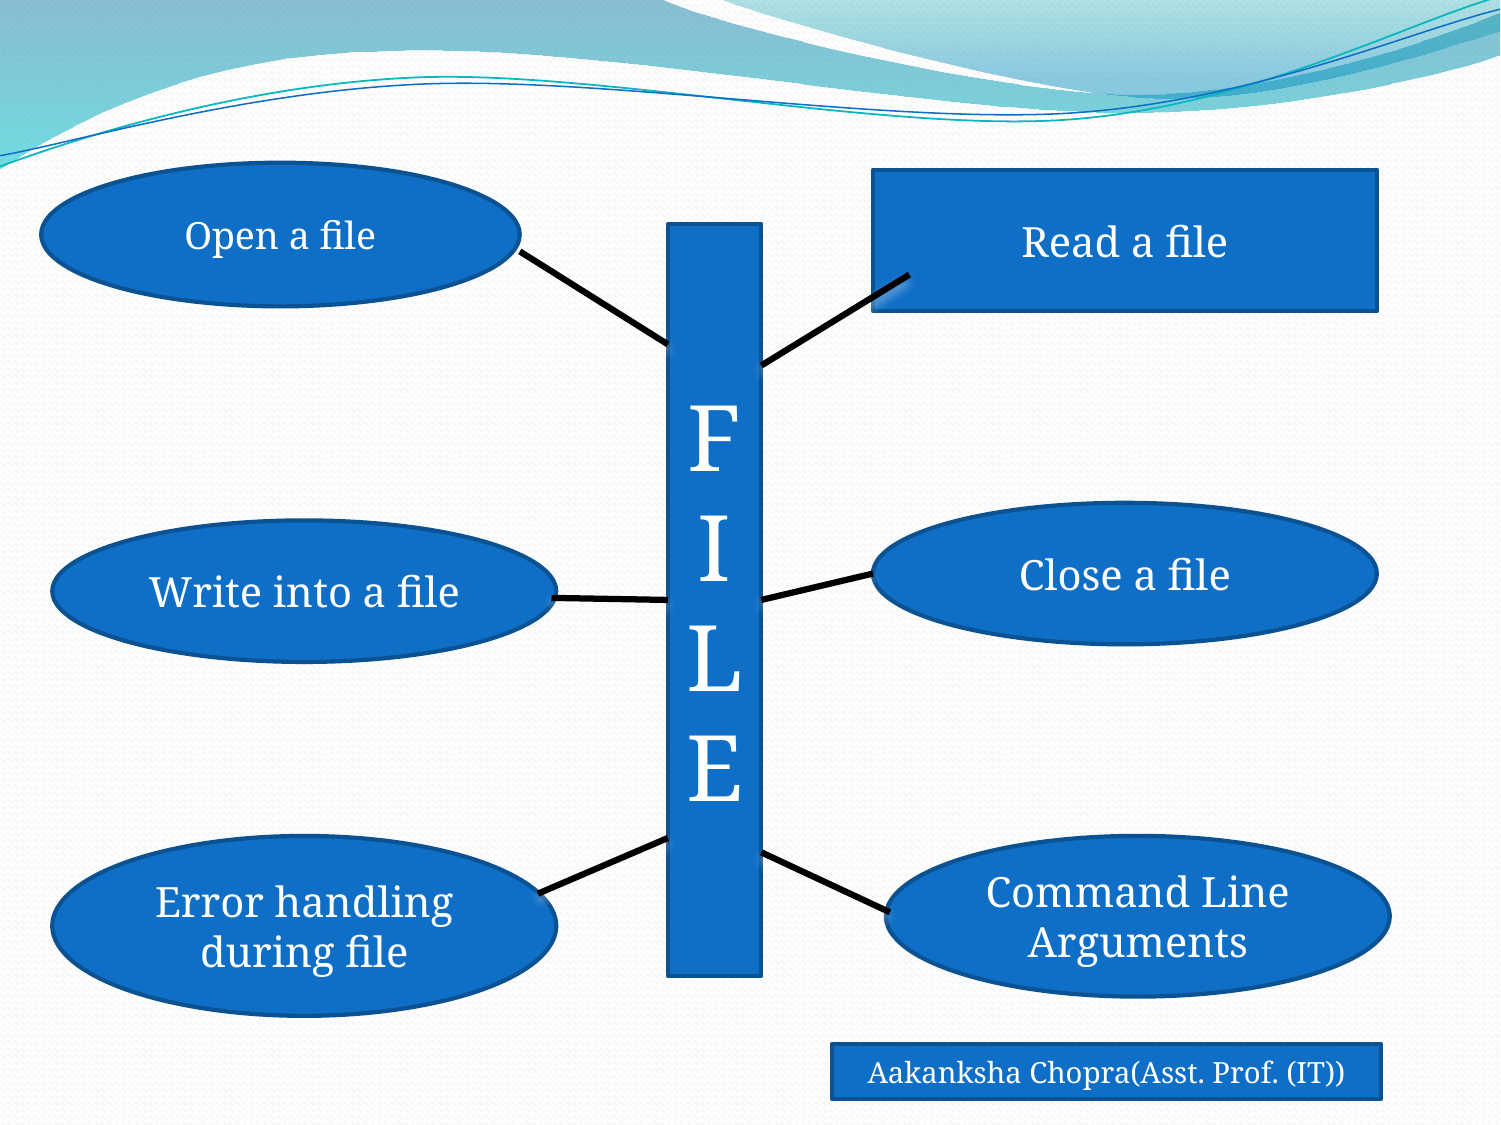

Open a file
Read a file
F
I
L
E
Close a file
Write into a file
Error handling during file
Command Line Arguments
Aakanksha Chopra(Asst. Prof. (IT))